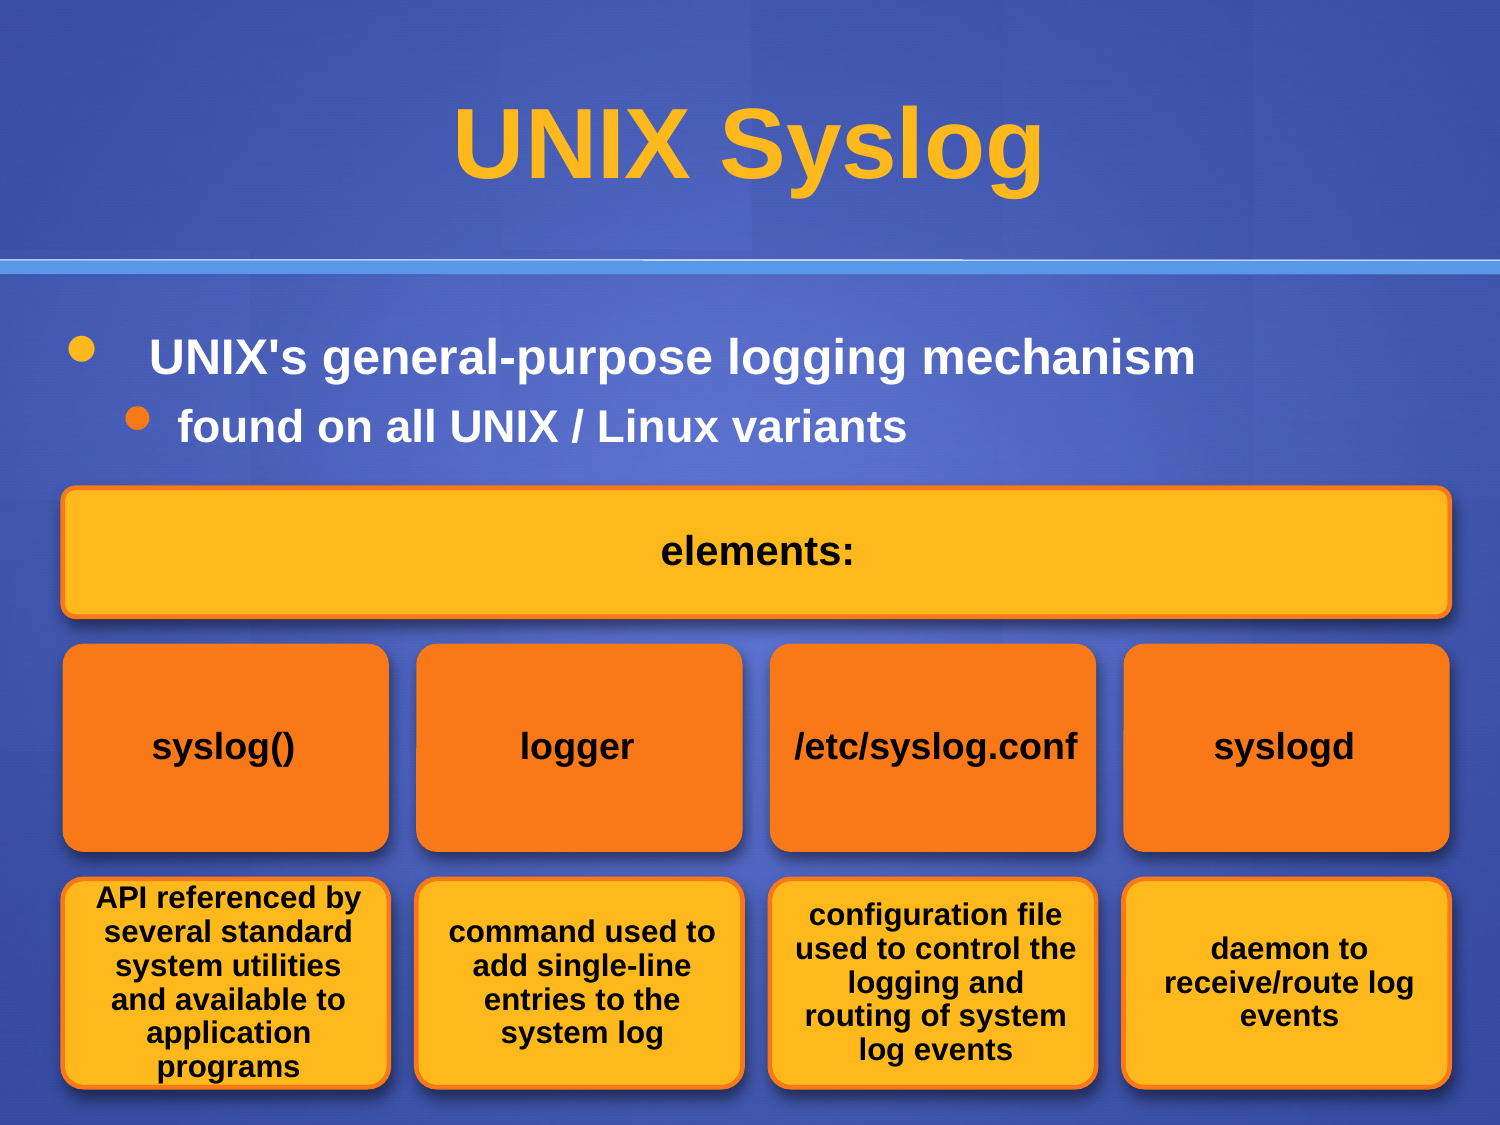

# UNIX Syslog
  UNIX's general-purpose logging mechanism
found on all UNIX / Linux variants

elements:
syslog()
API referenced by several standard system utilities and available to application programs
logger
command used to add single-line entries to the system log
/etc/syslog.conf
configuration file used to control the logging and routing of system log events
syslogd
daemon to receive/route log events